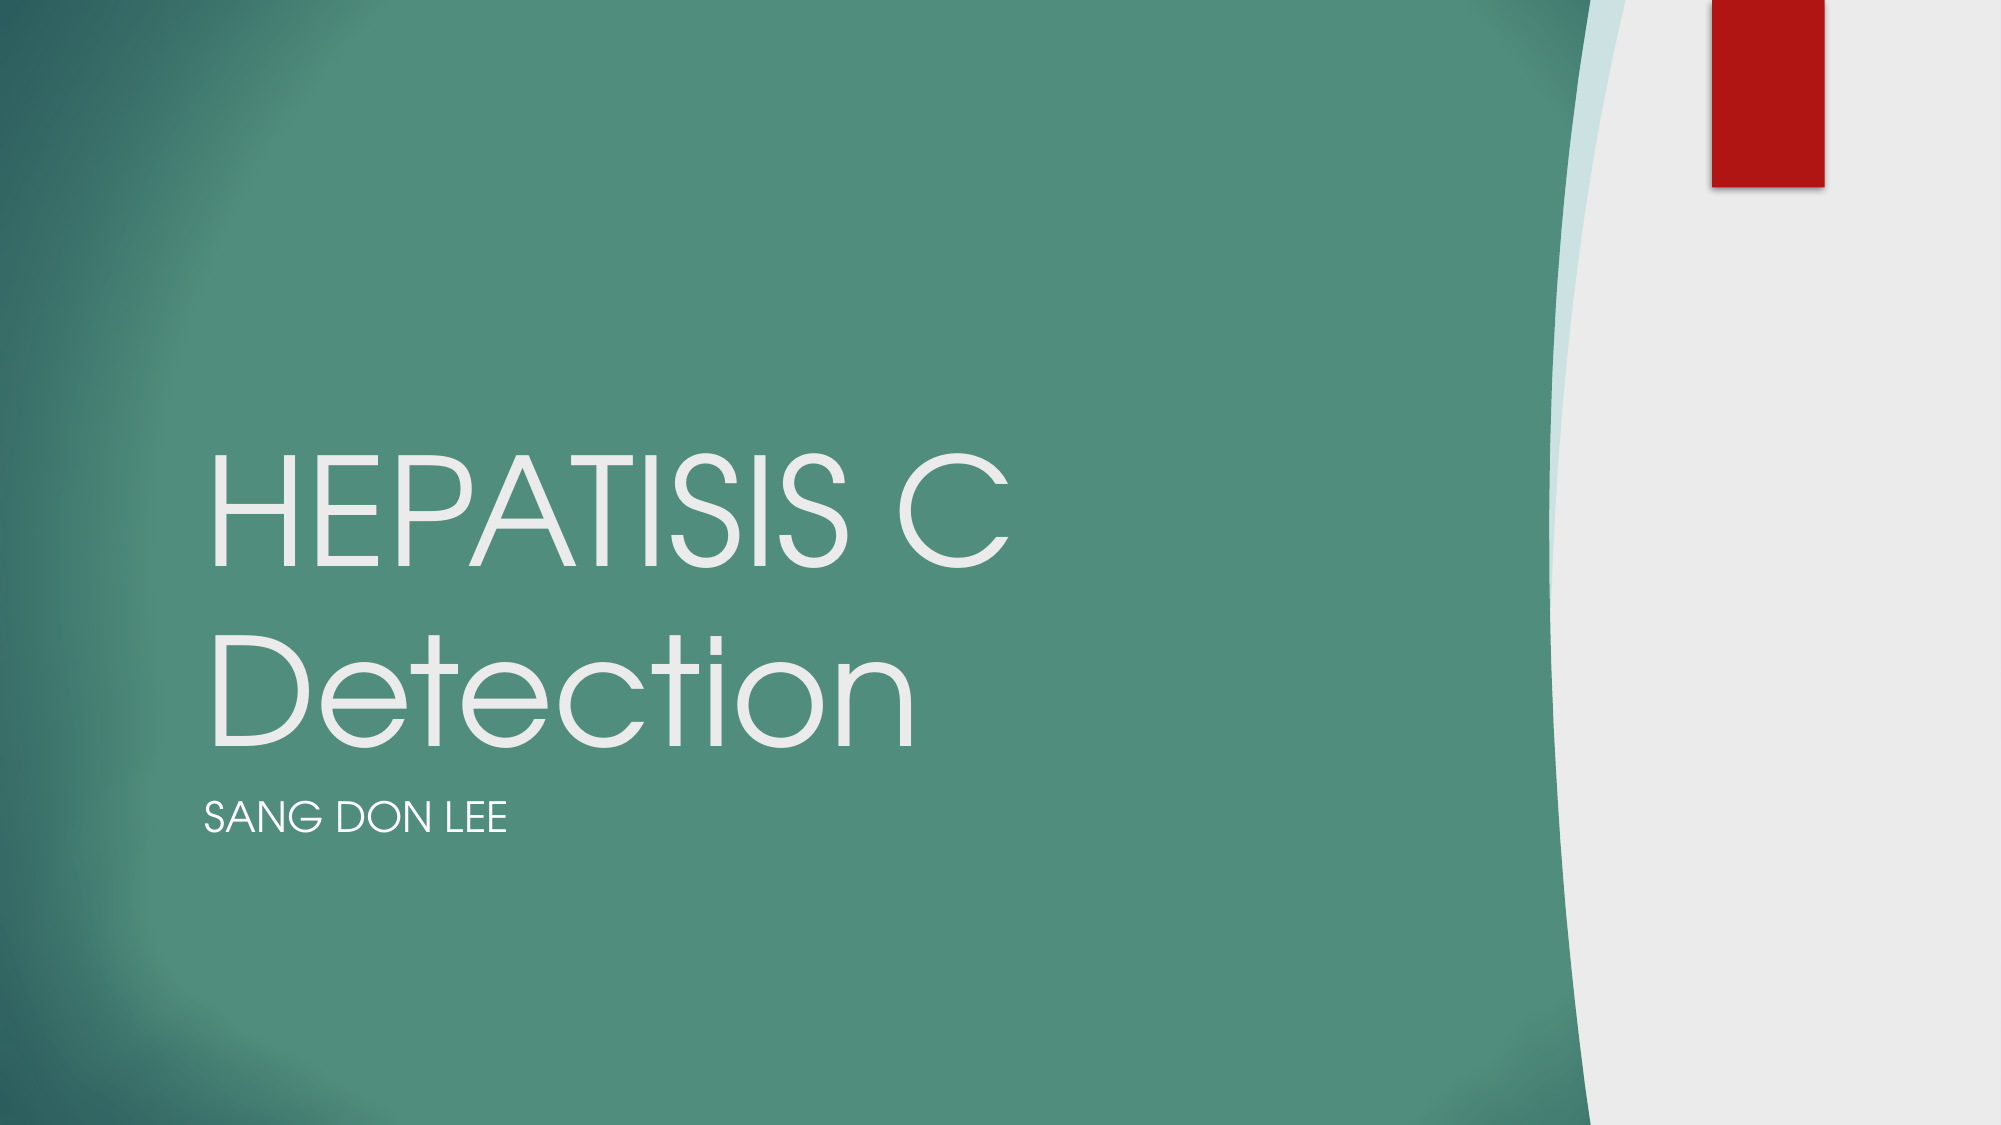

# HEPATISIS C Detection
Sang DON Lee